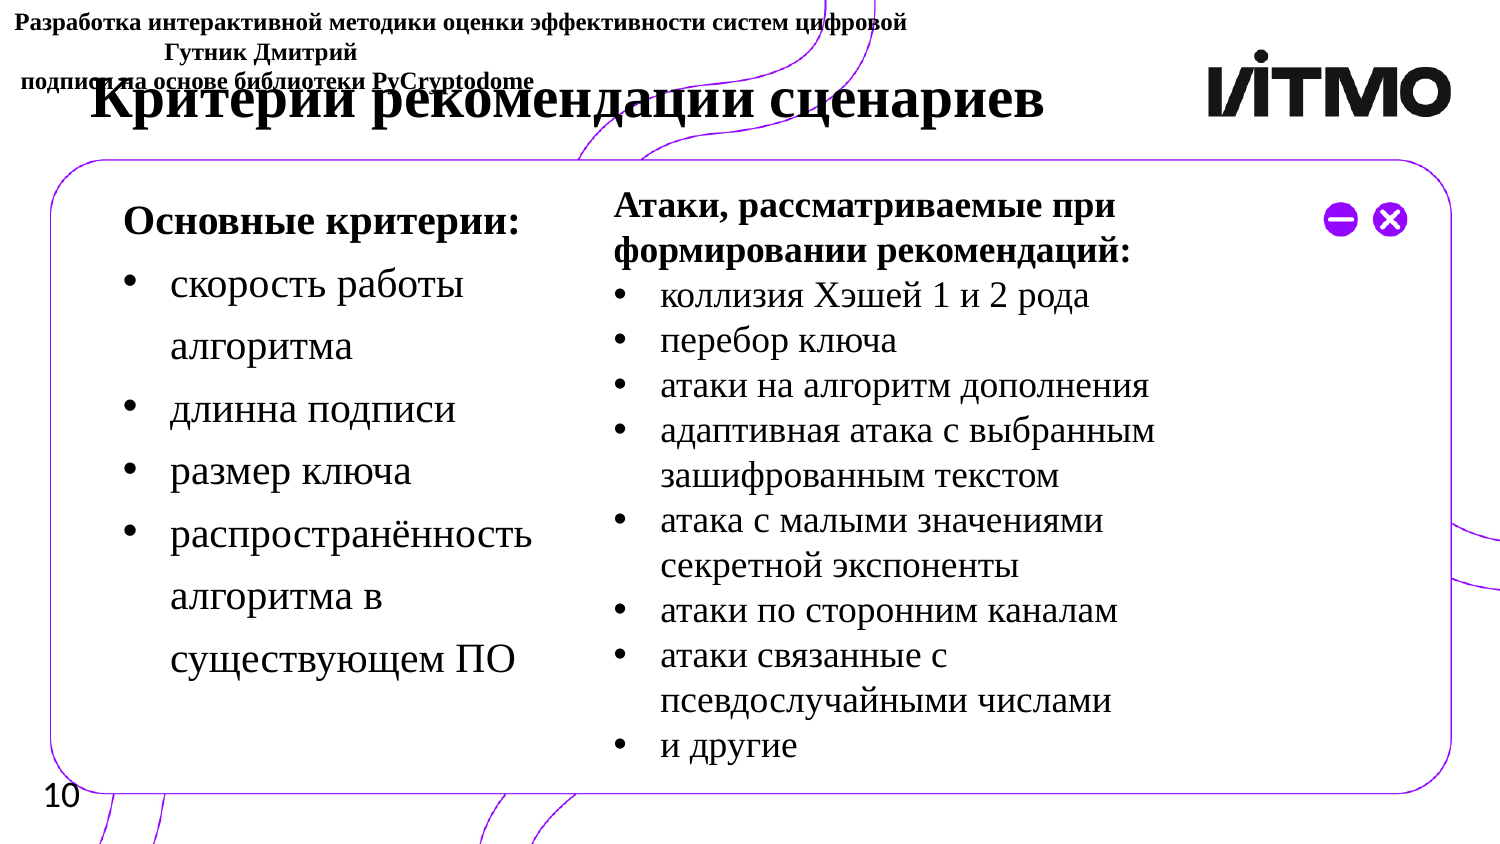

Разработка интерактивной методики оценки эффективности систем цифровой						Гутник Дмитрий
 подписи на основе библиотеки PyCryptodome
# Критерии рекомендации сценариев
Основные критерии:
скорость работы алгоритма
длинна подписи
размер ключа
распространённость алгоритма в существующем ПО
Атаки, рассматриваемые при формировании рекомендаций:
коллизия Хэшей 1 и 2 рода
перебор ключа
атаки на алгоритм дополнения
адаптивная атака с выбранным зашифрованным текстом
атака с малыми значениями секретной экспоненты
атаки по сторонним каналам
атаки связанные с псевдослучайными числами
и другие

10